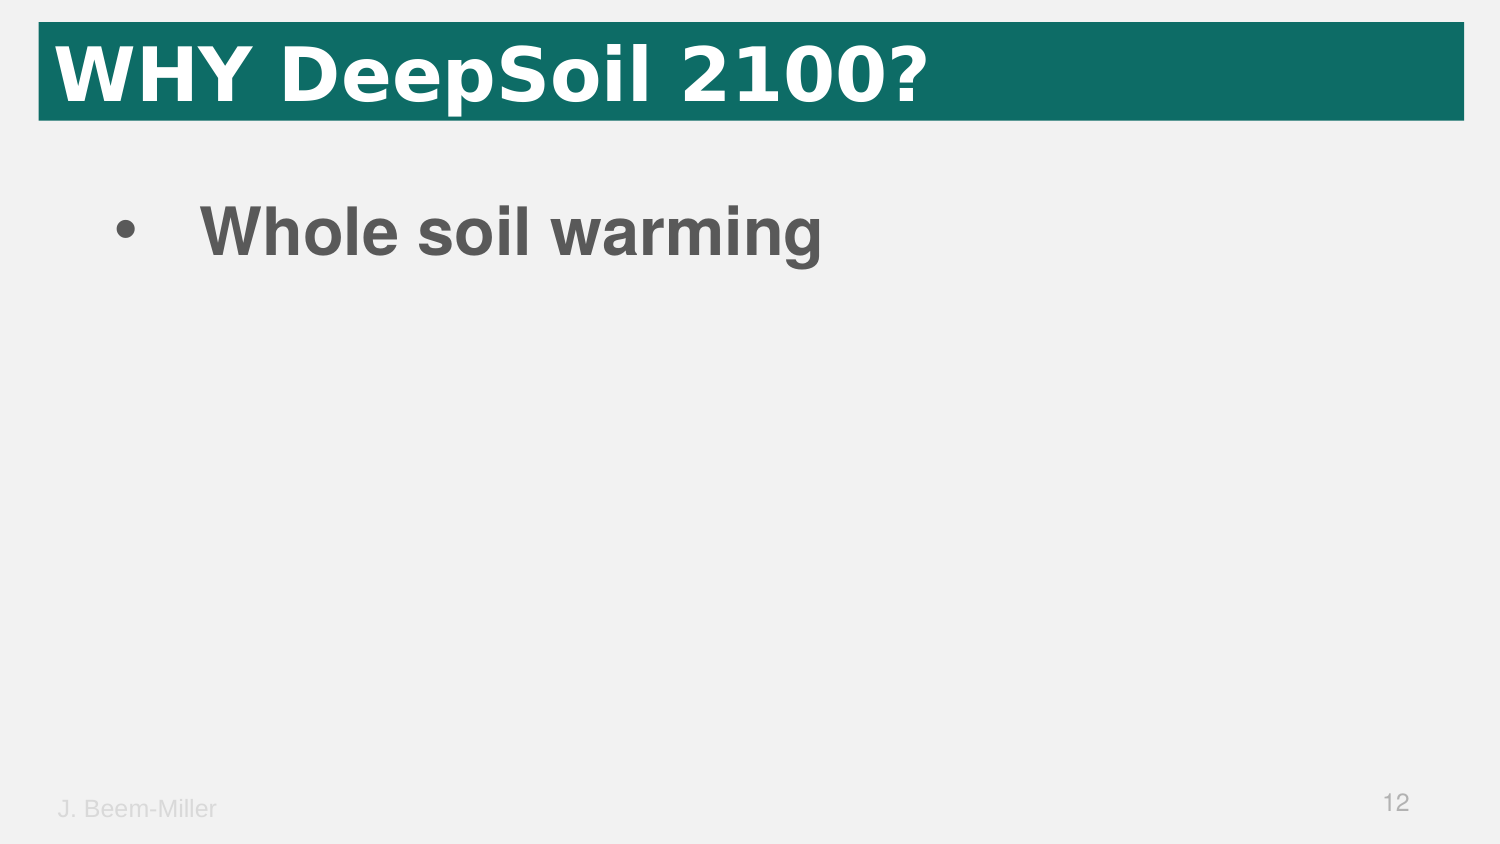

WHY DeepSoil 2100?
Whole soil warming
12
J. Beem-Miller